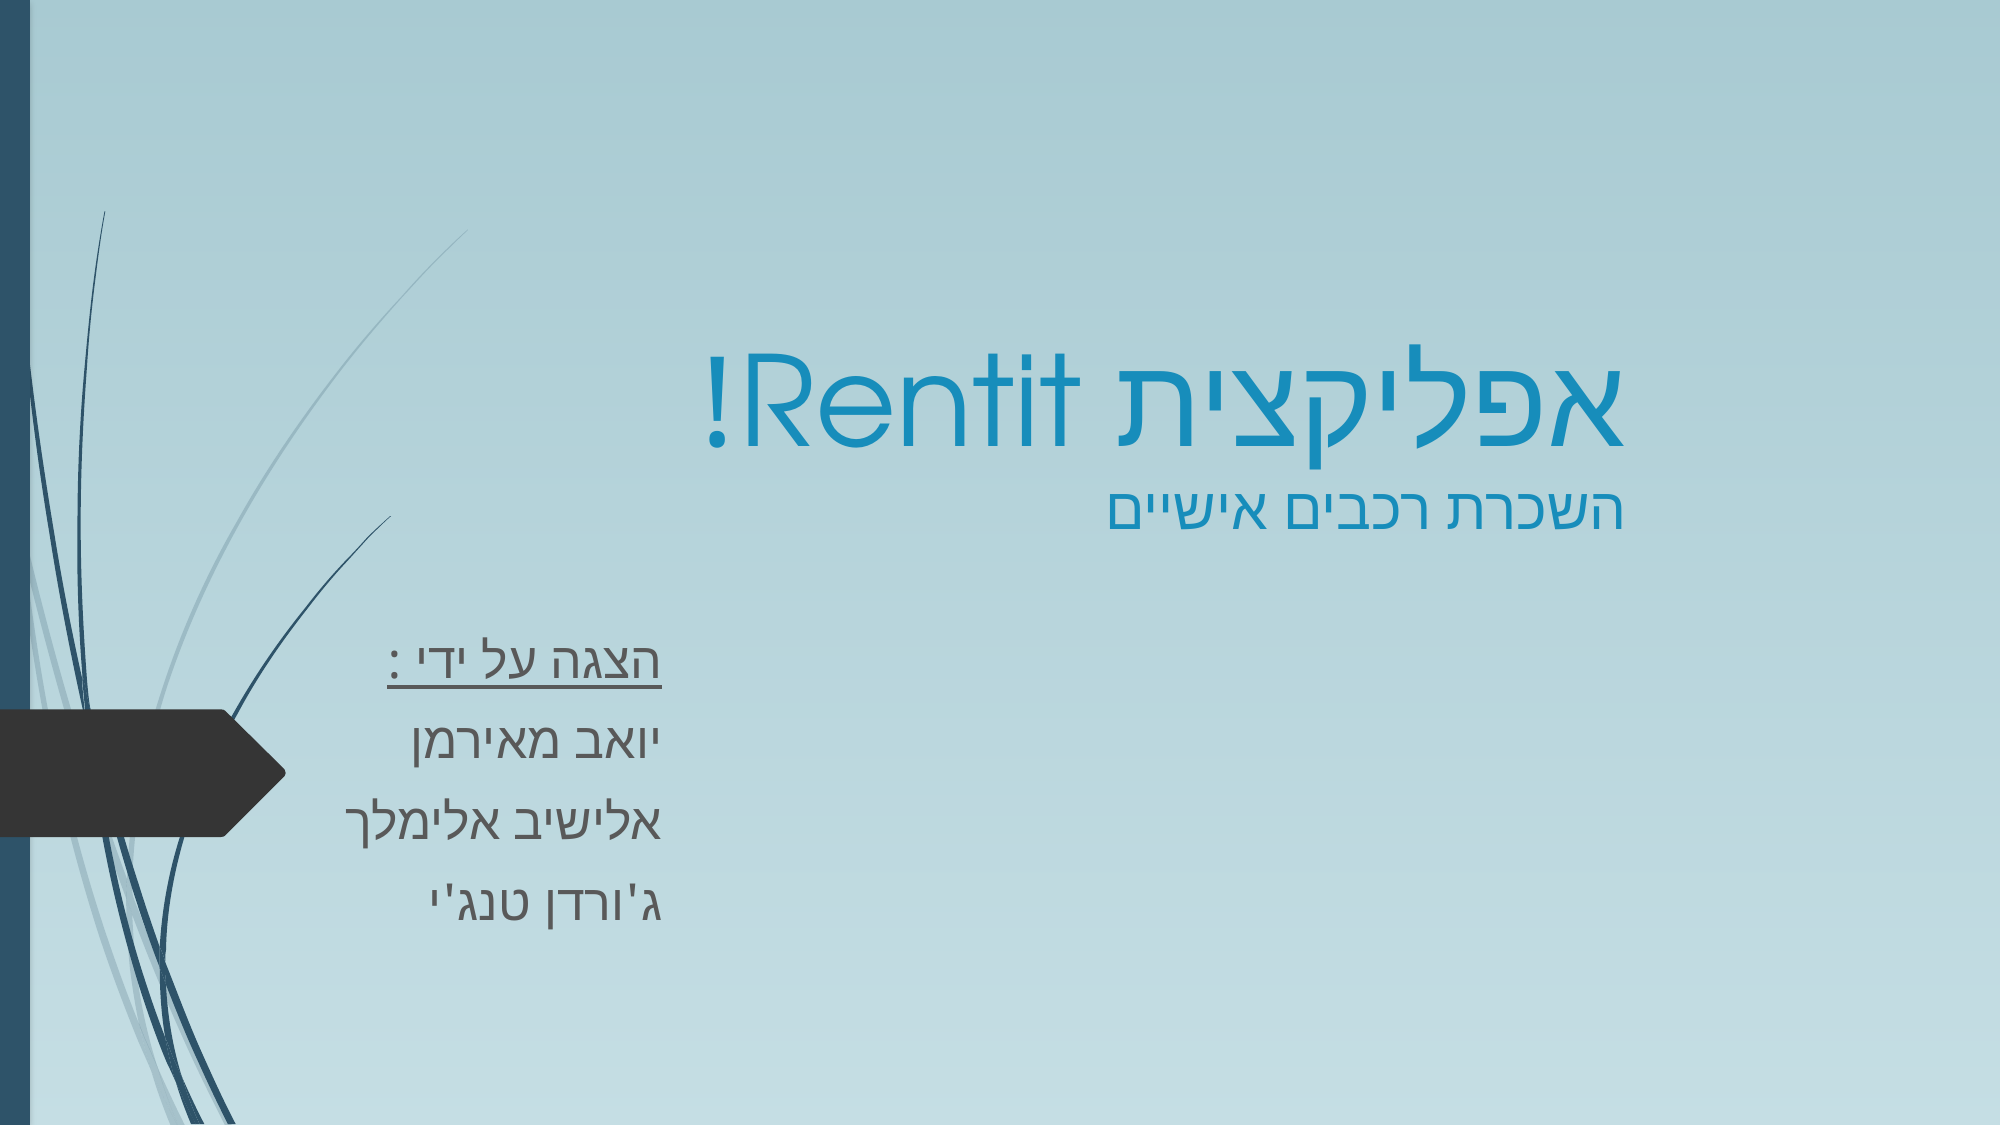

# אפליקצית Rentit! השכרת רכבים אישיים
הצגה על ידי :
יואב מאירמן
אלישיב אלימלך
ג'ורדן טנג'י